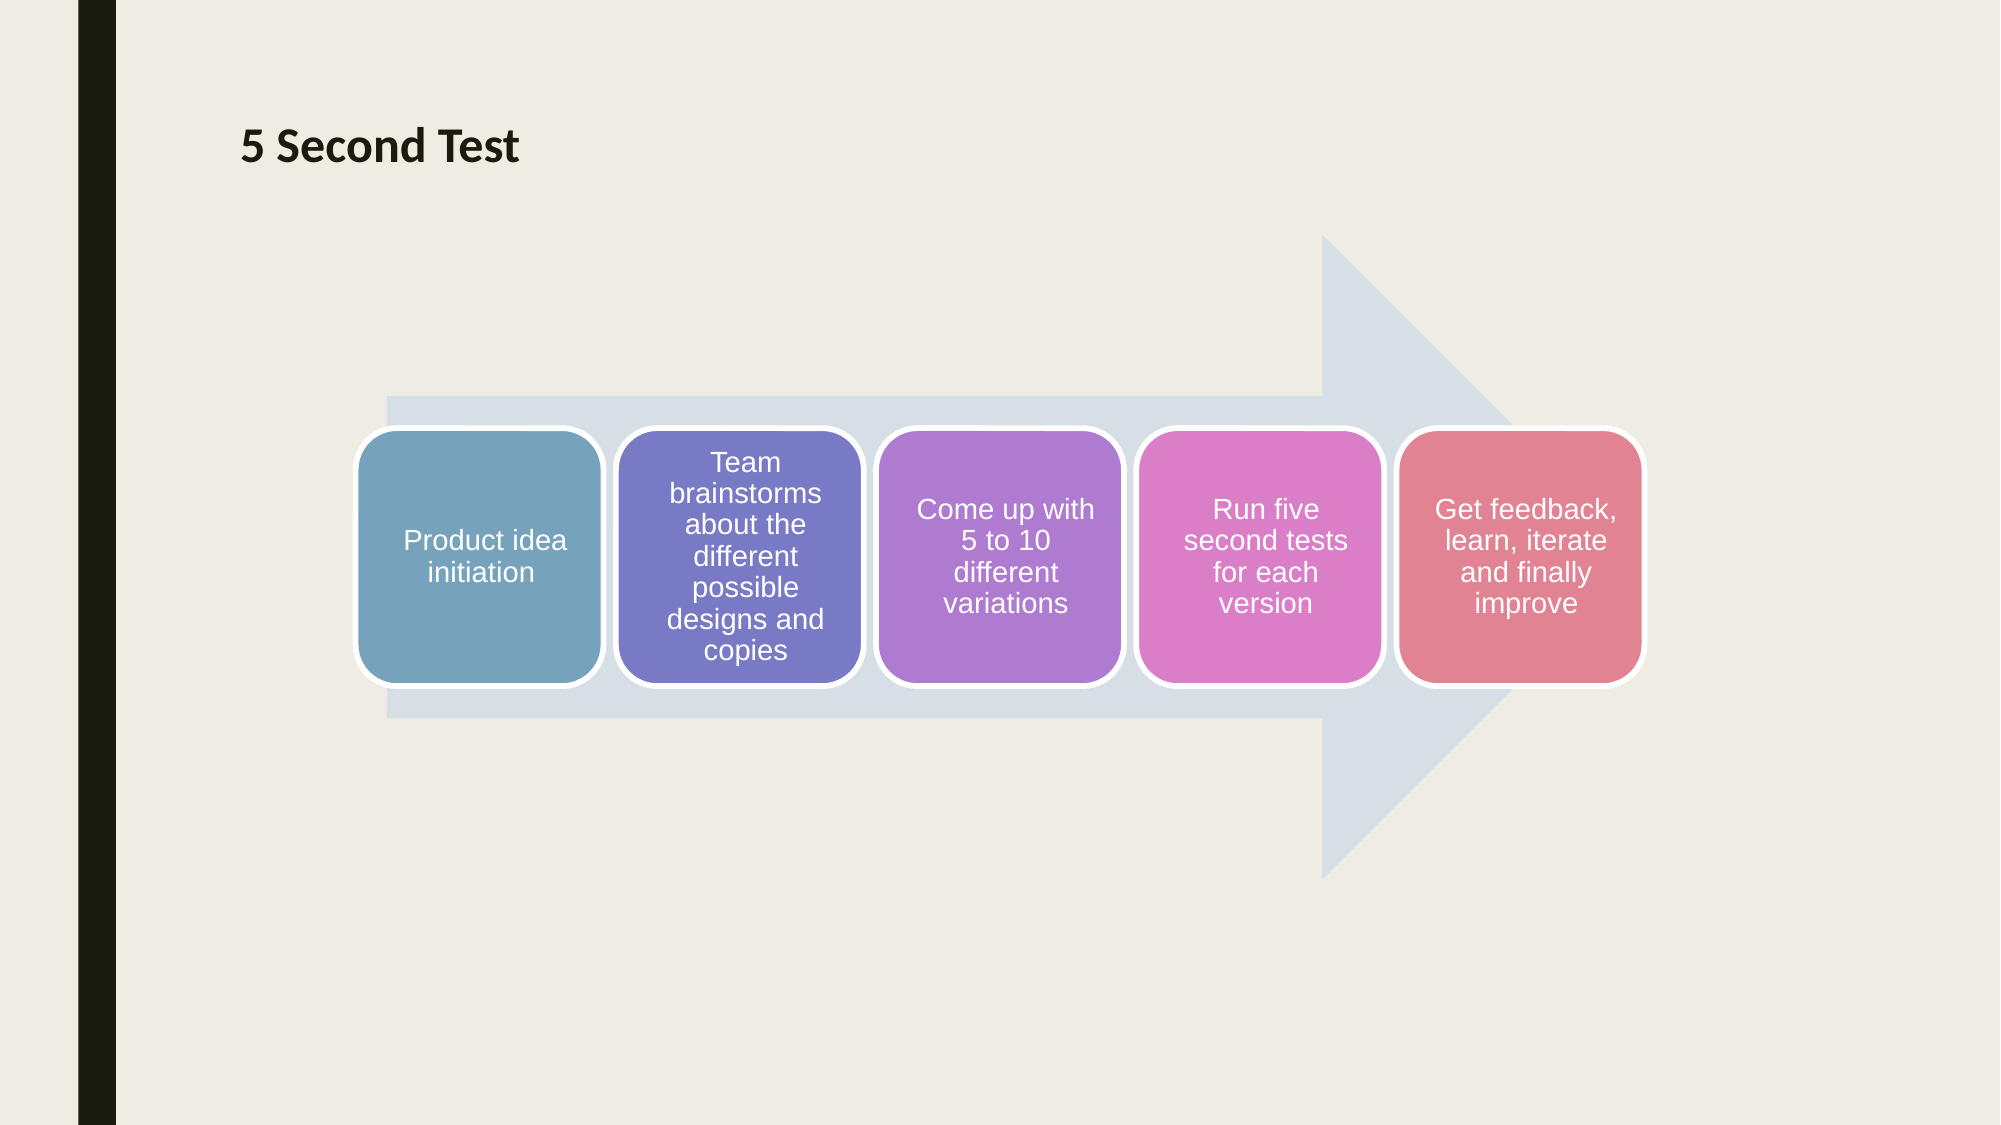

# 5 Second Test
Product idea initiation
Team brainstorms about the different possible designs and copies
Come up with 5 to 10 different variations
Run five second tests for each version
Get feedback, learn, iterate and finally improve